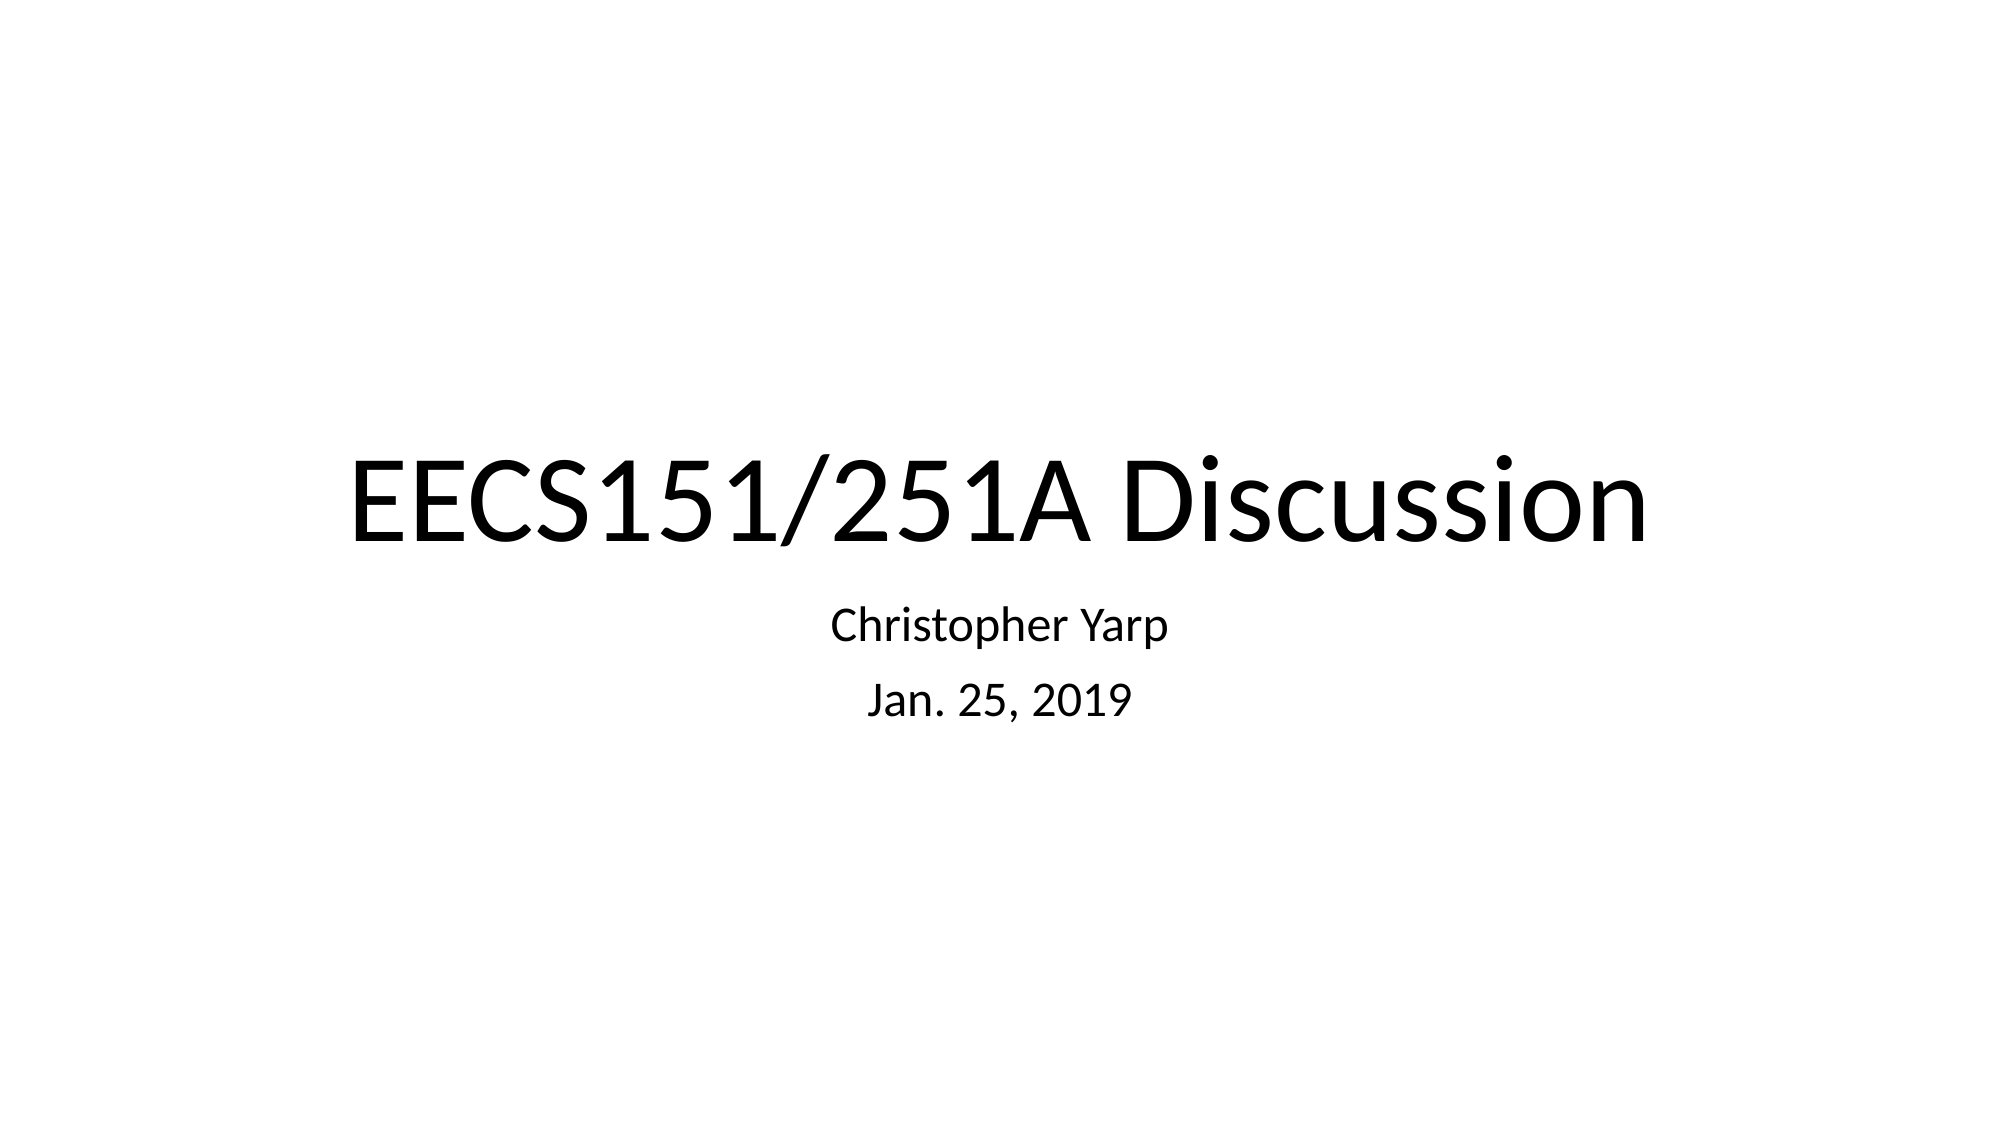

# EECS151/251A Discussion
Christopher Yarp
Jan. 25, 2019